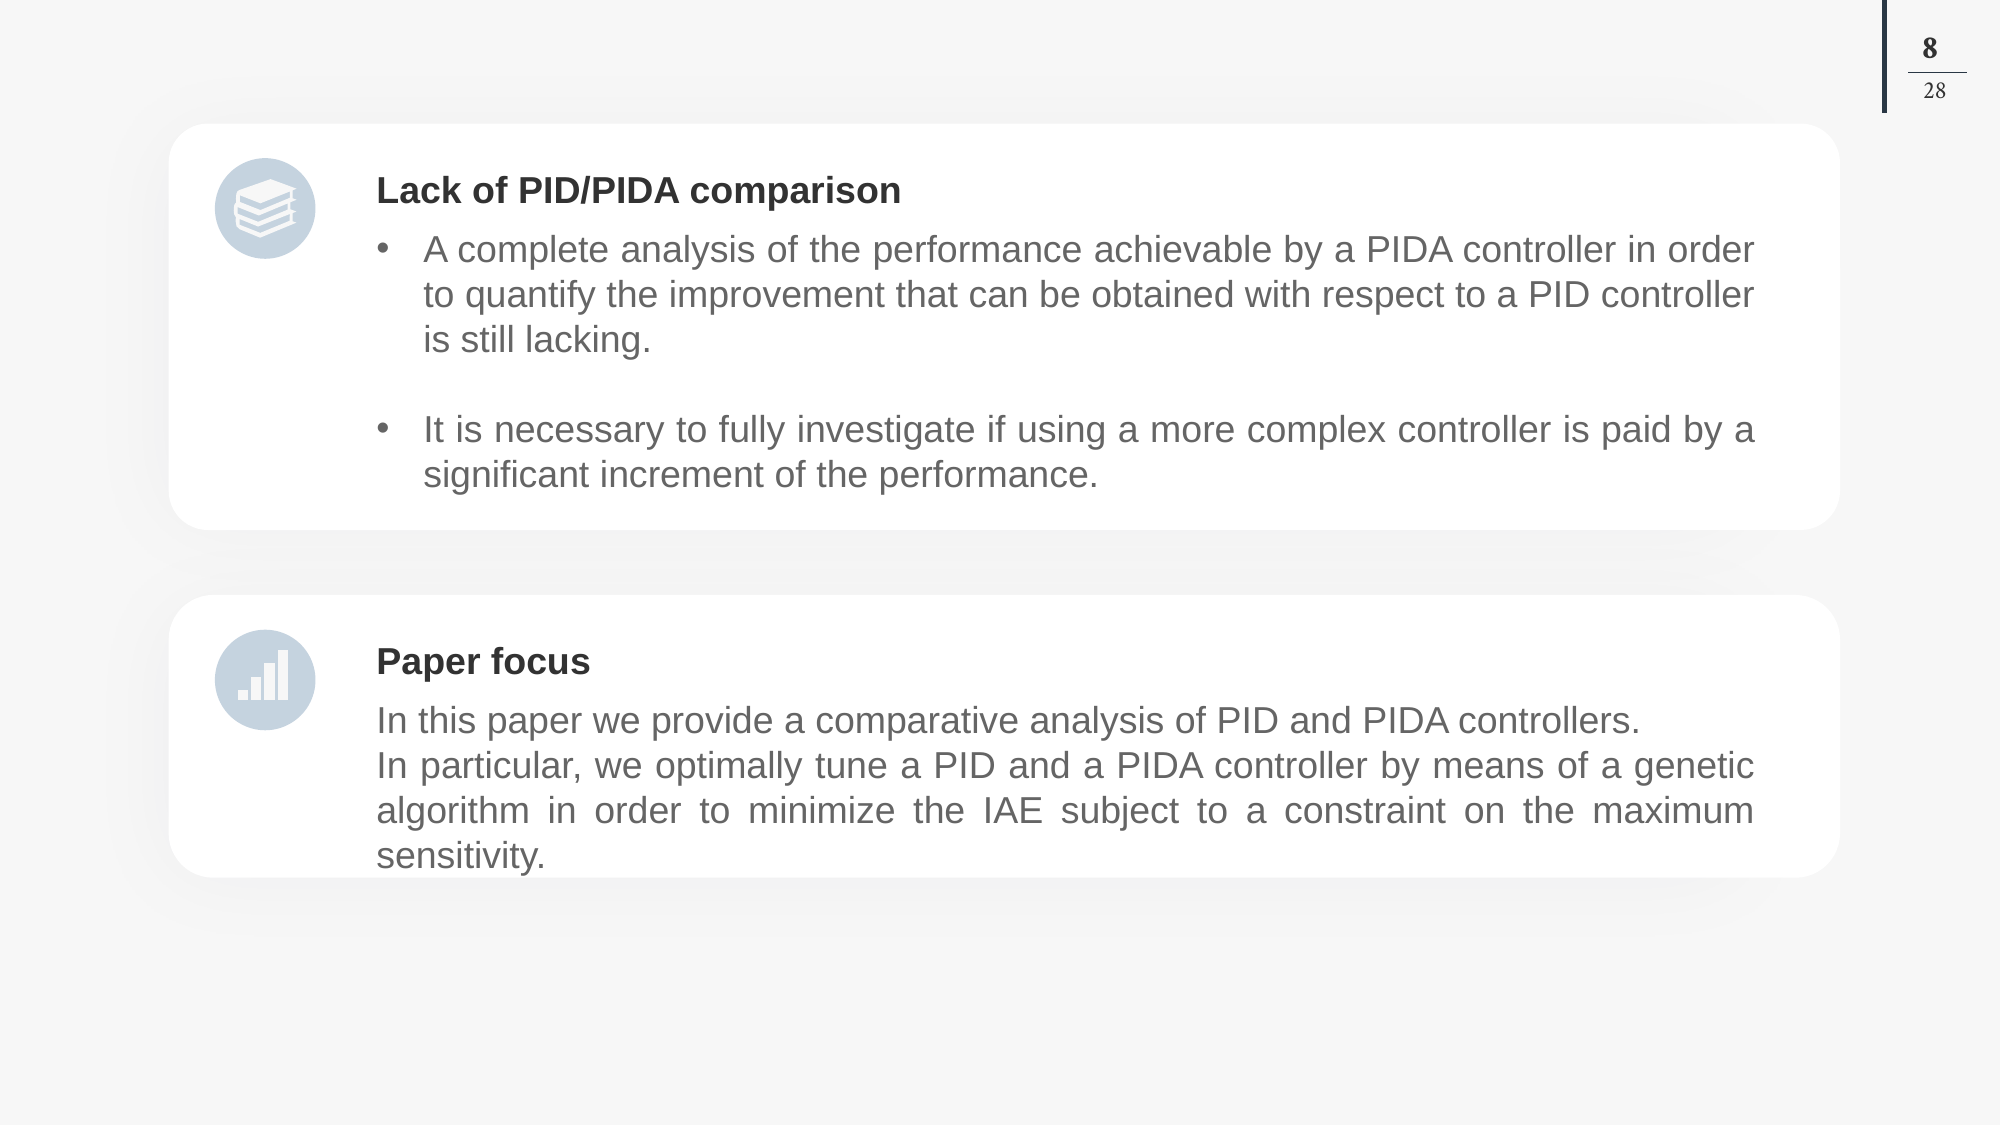

Lack of PID/PIDA comparison

A complete analysis of the performance achievable by a PIDA controller in order to quantify the improvement that can be obtained with respect to a PID controller is still lacking.

It is necessary to fully investigate if using a more complex controller is paid by a significant increment of the performance.

Paper focus

In this paper we provide a comparative analysis of PID and PIDA controllers.
In particular, we optimally tune a PID and a PIDA controller by means of a genetic algorithm in order to minimize the IAE subject to a constraint on the maximum sensitivity.